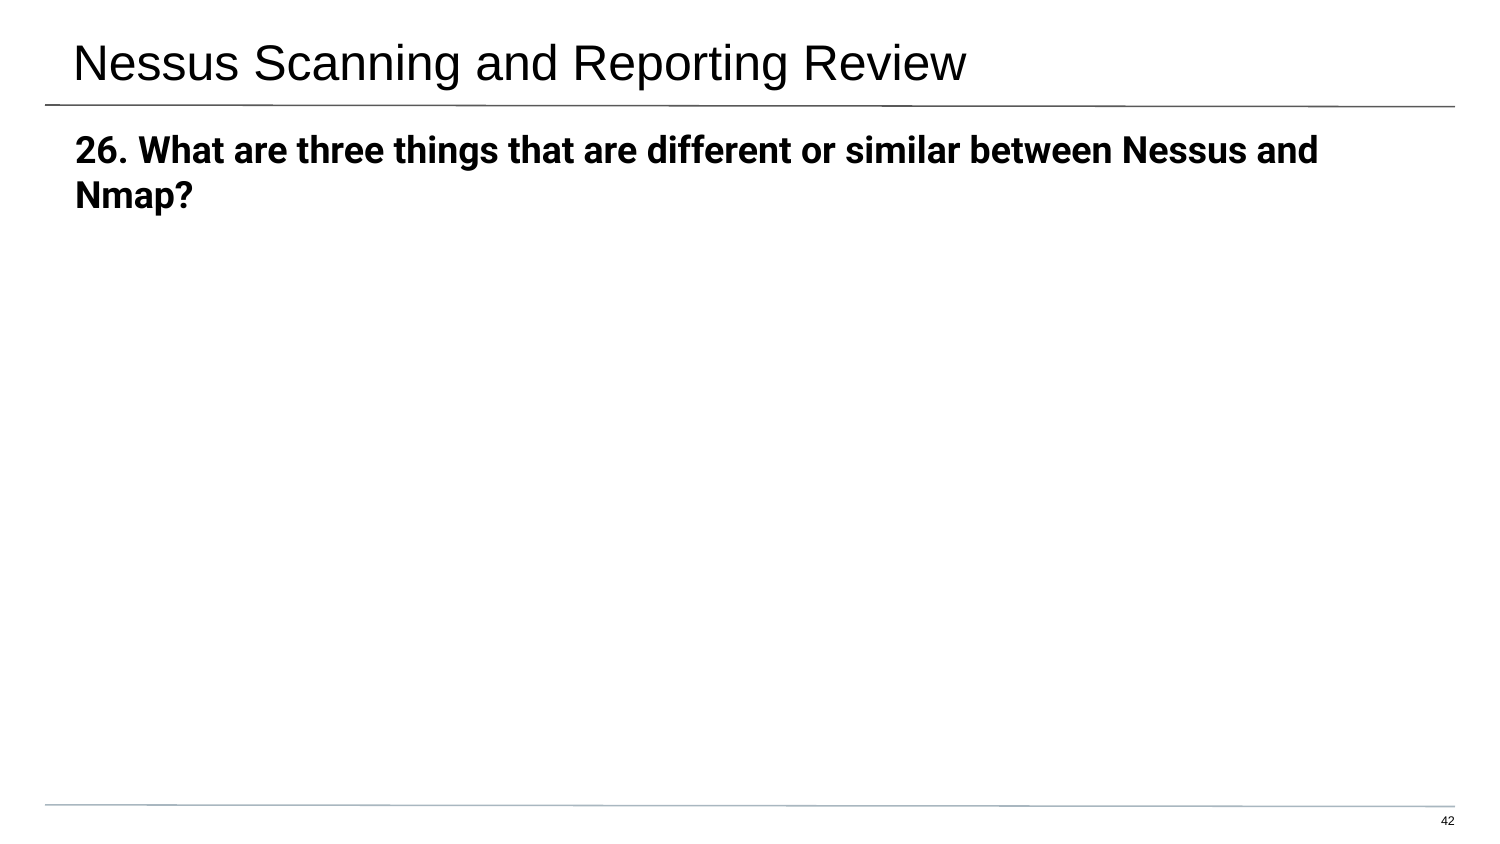

# Nessus Scanning and Reporting Review
26. What are three things that are different or similar between Nessus and Nmap?

42